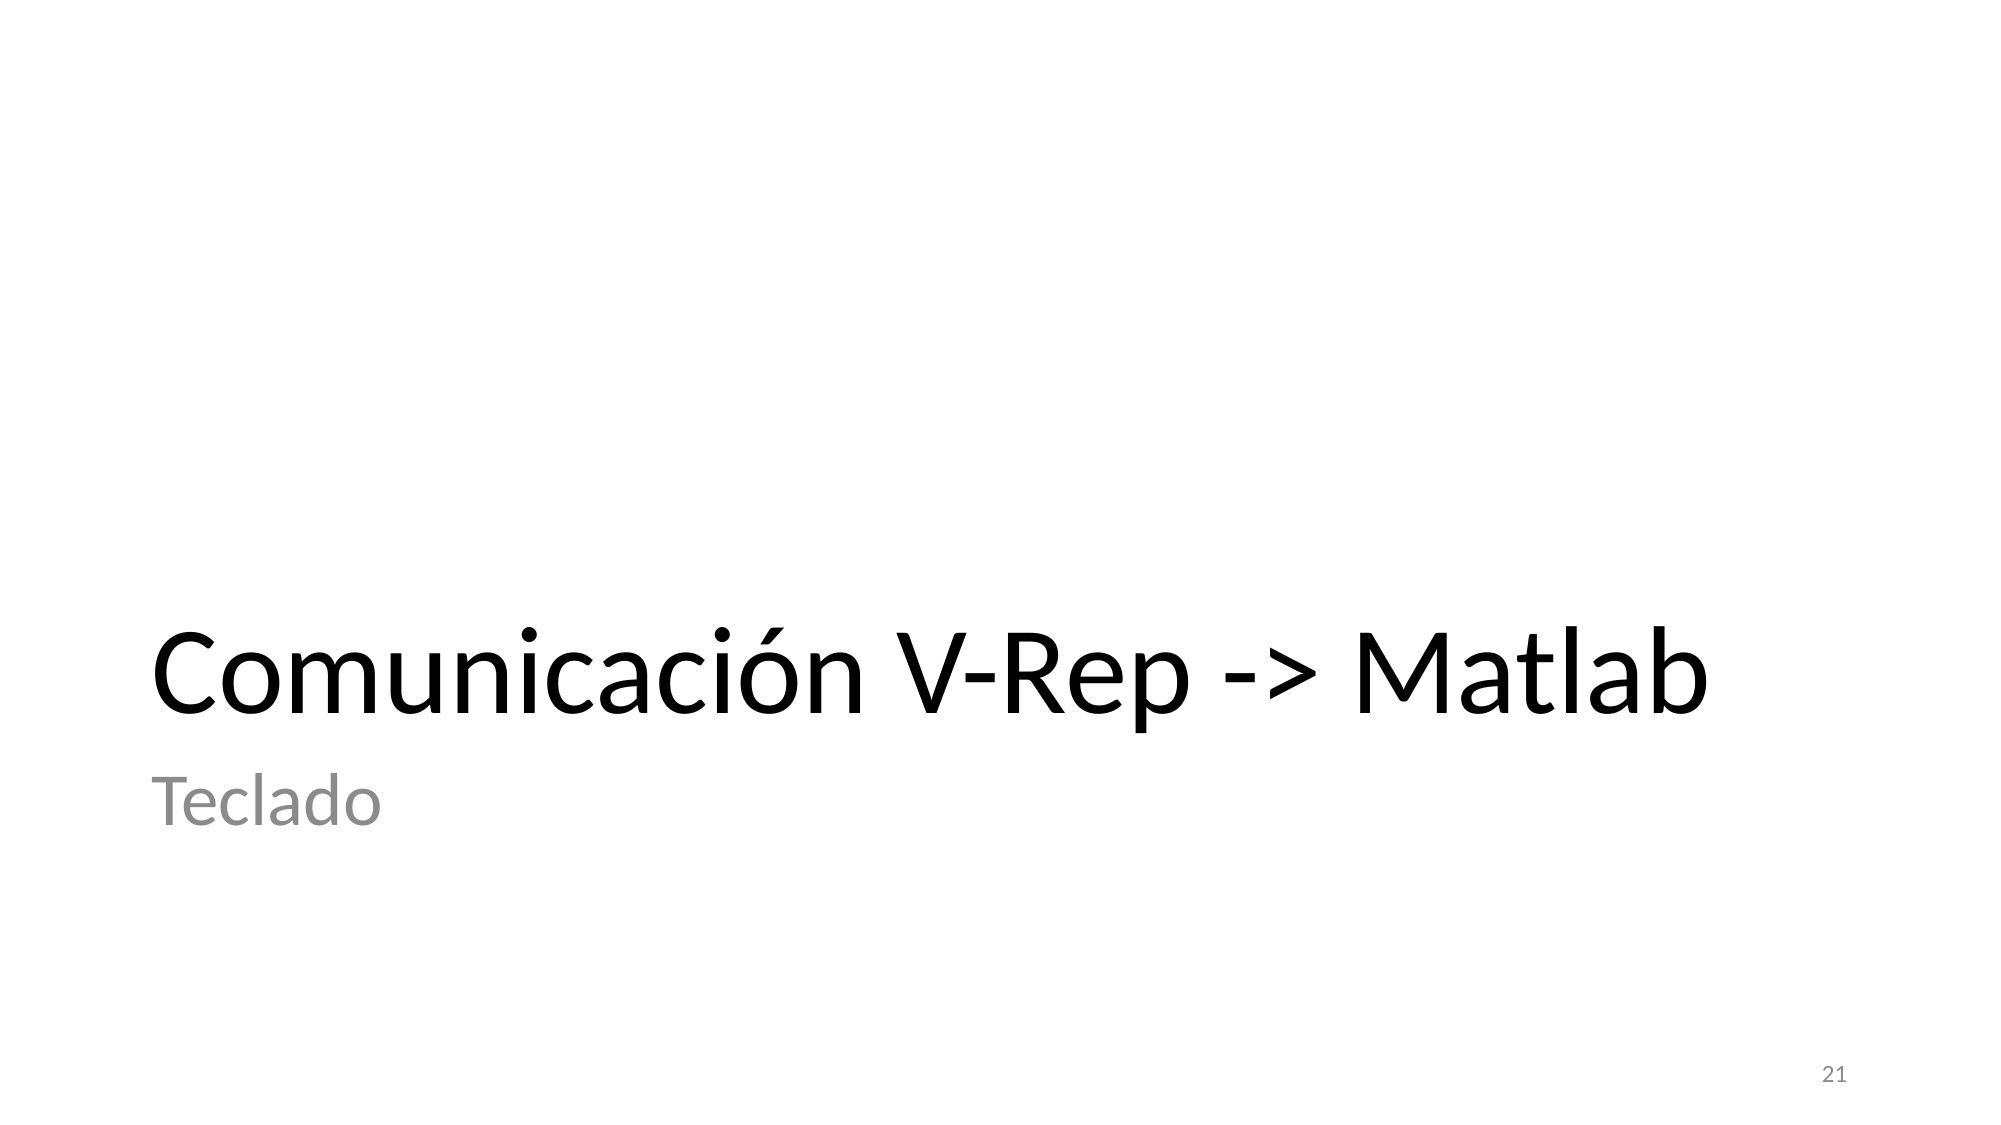

# Comunicación V-Rep -> Matlab
Teclado
21